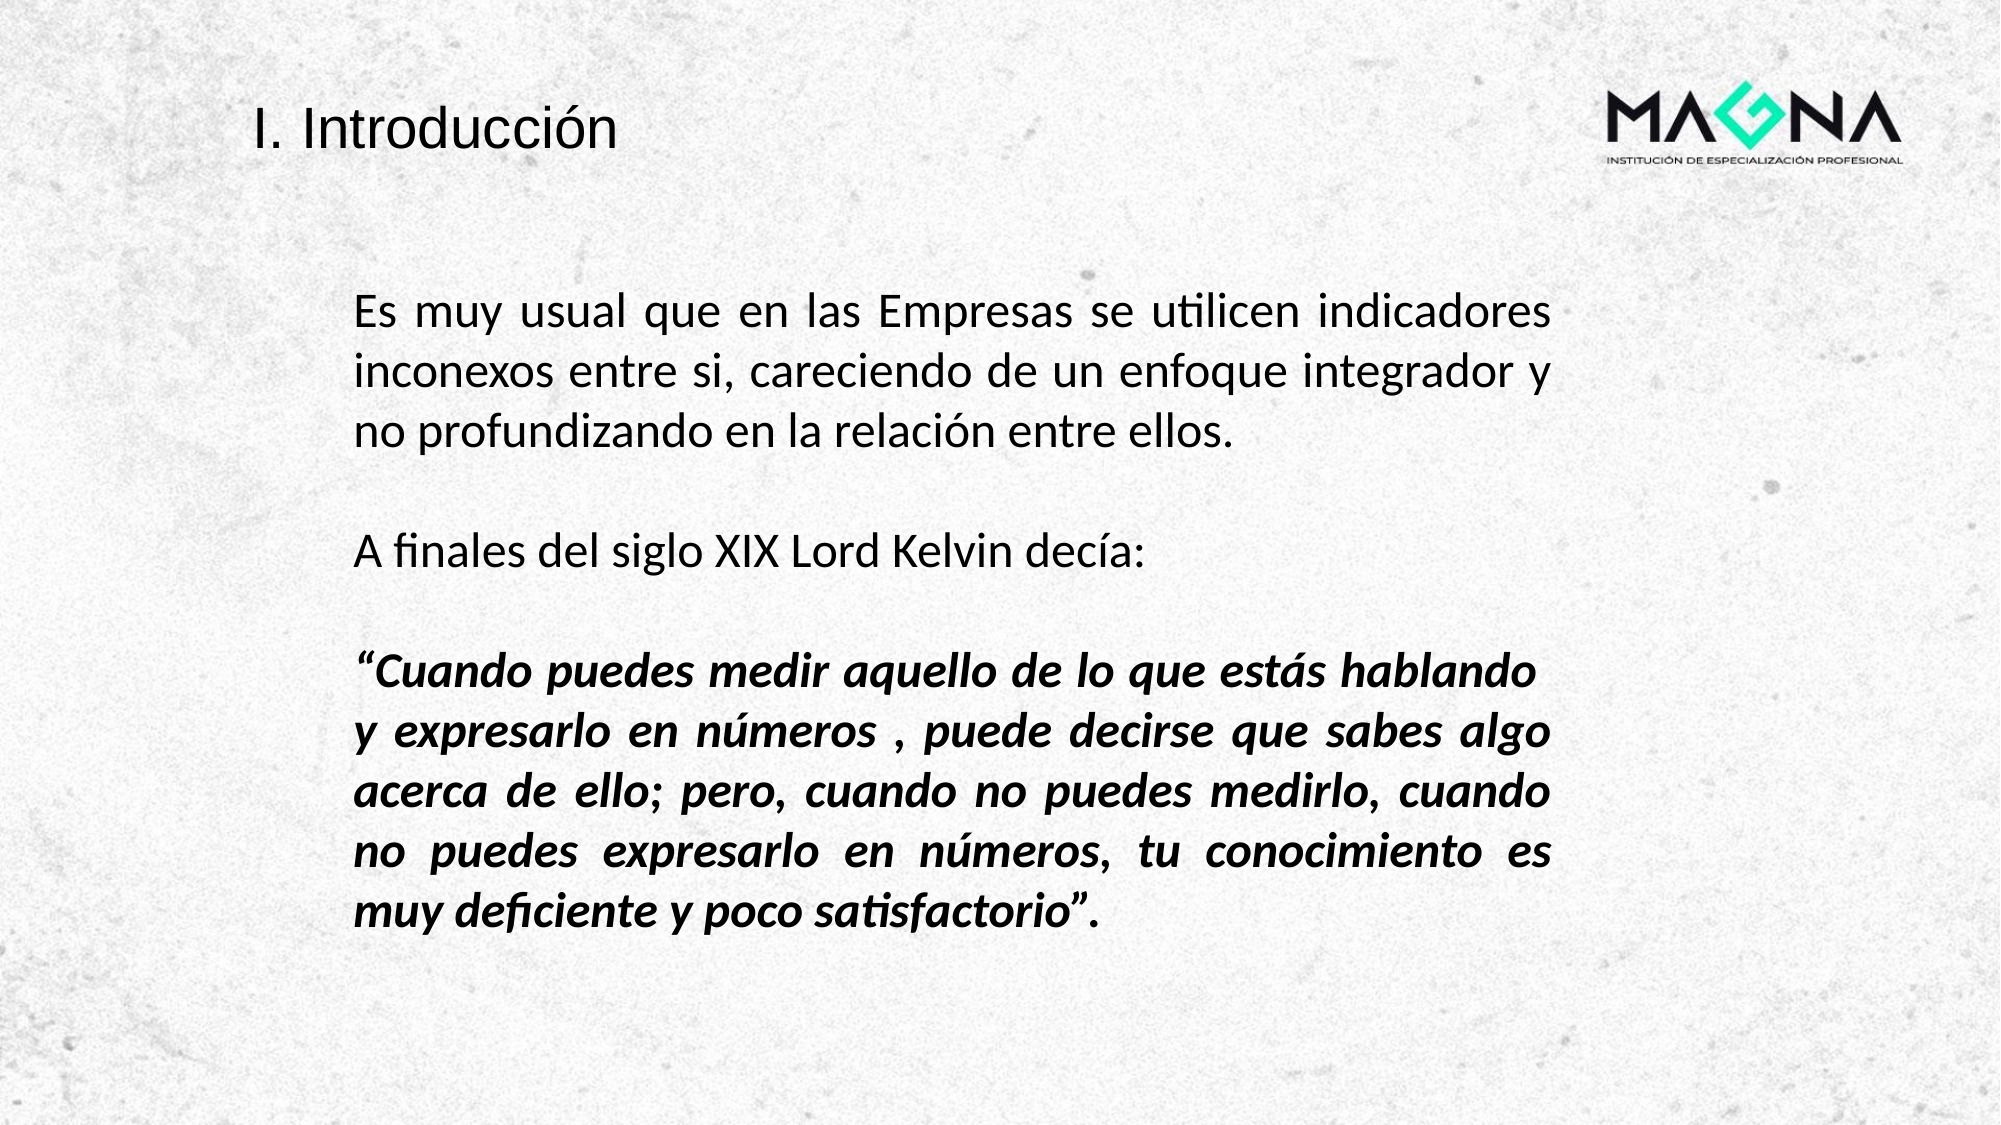

# I. Introducción

Es muy usual que en las Empresas se utilicen indicadores inconexos entre si, careciendo de un enfoque integrador y no profundizando en la relación entre ellos.

A finales del siglo XIX Lord Kelvin decía:

“Cuando puedes medir aquello de lo que estás hablando  y expresarlo en números , puede decirse que sabes algo acerca de ello; pero, cuando no puedes medirlo, cuando no puedes expresarlo en números, tu conocimiento es muy deficiente y poco satisfactorio”.